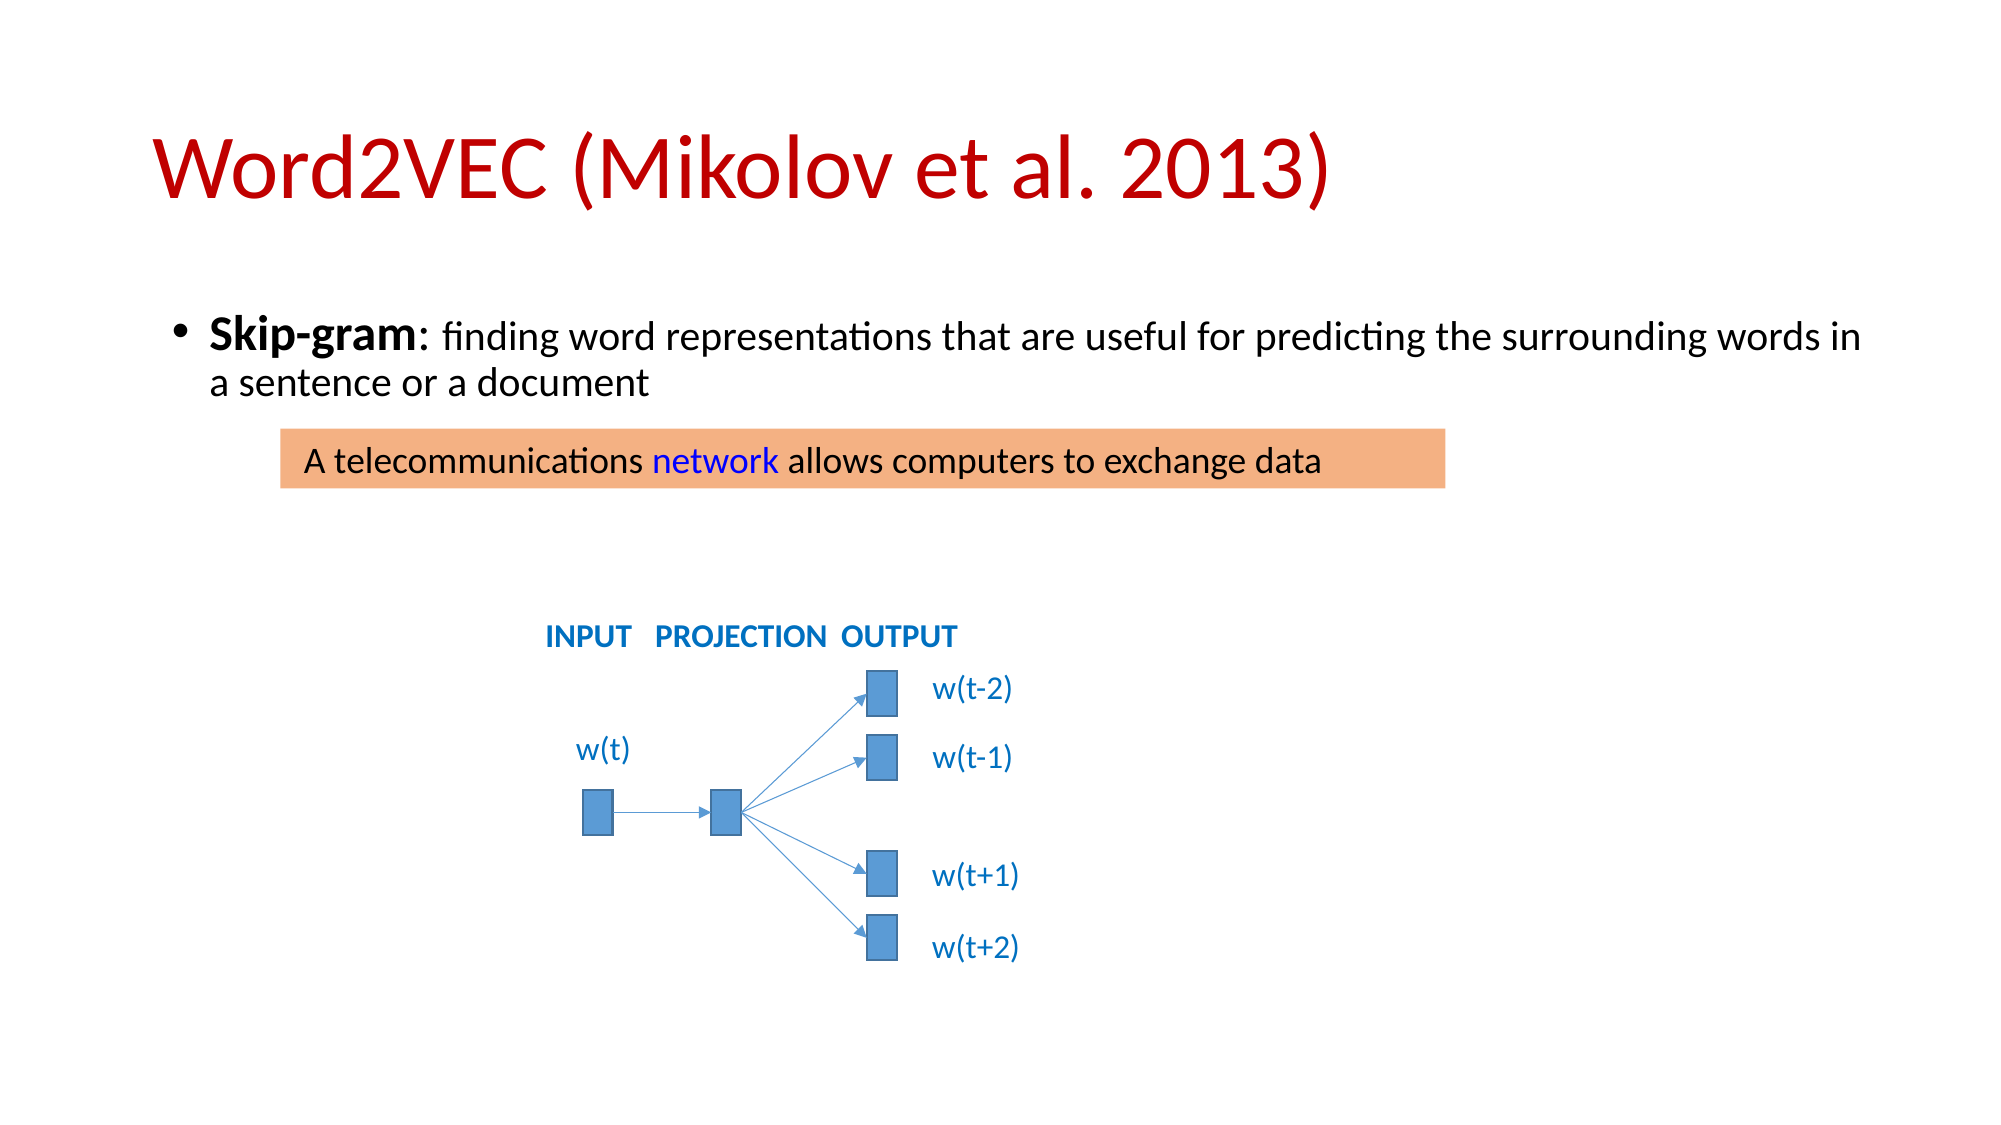

# Word2VEC (Mikolov et al. 2013)
Skip-gram: finding word representations that are useful for predicting the surrounding words in a sentence or a document
 A telecommunications network allows computers to exchange data
PROJECTION
OUTPUT
INPUT
w(t-2)

w(t)
w(t-1)

w(t+1)

w(t+2)